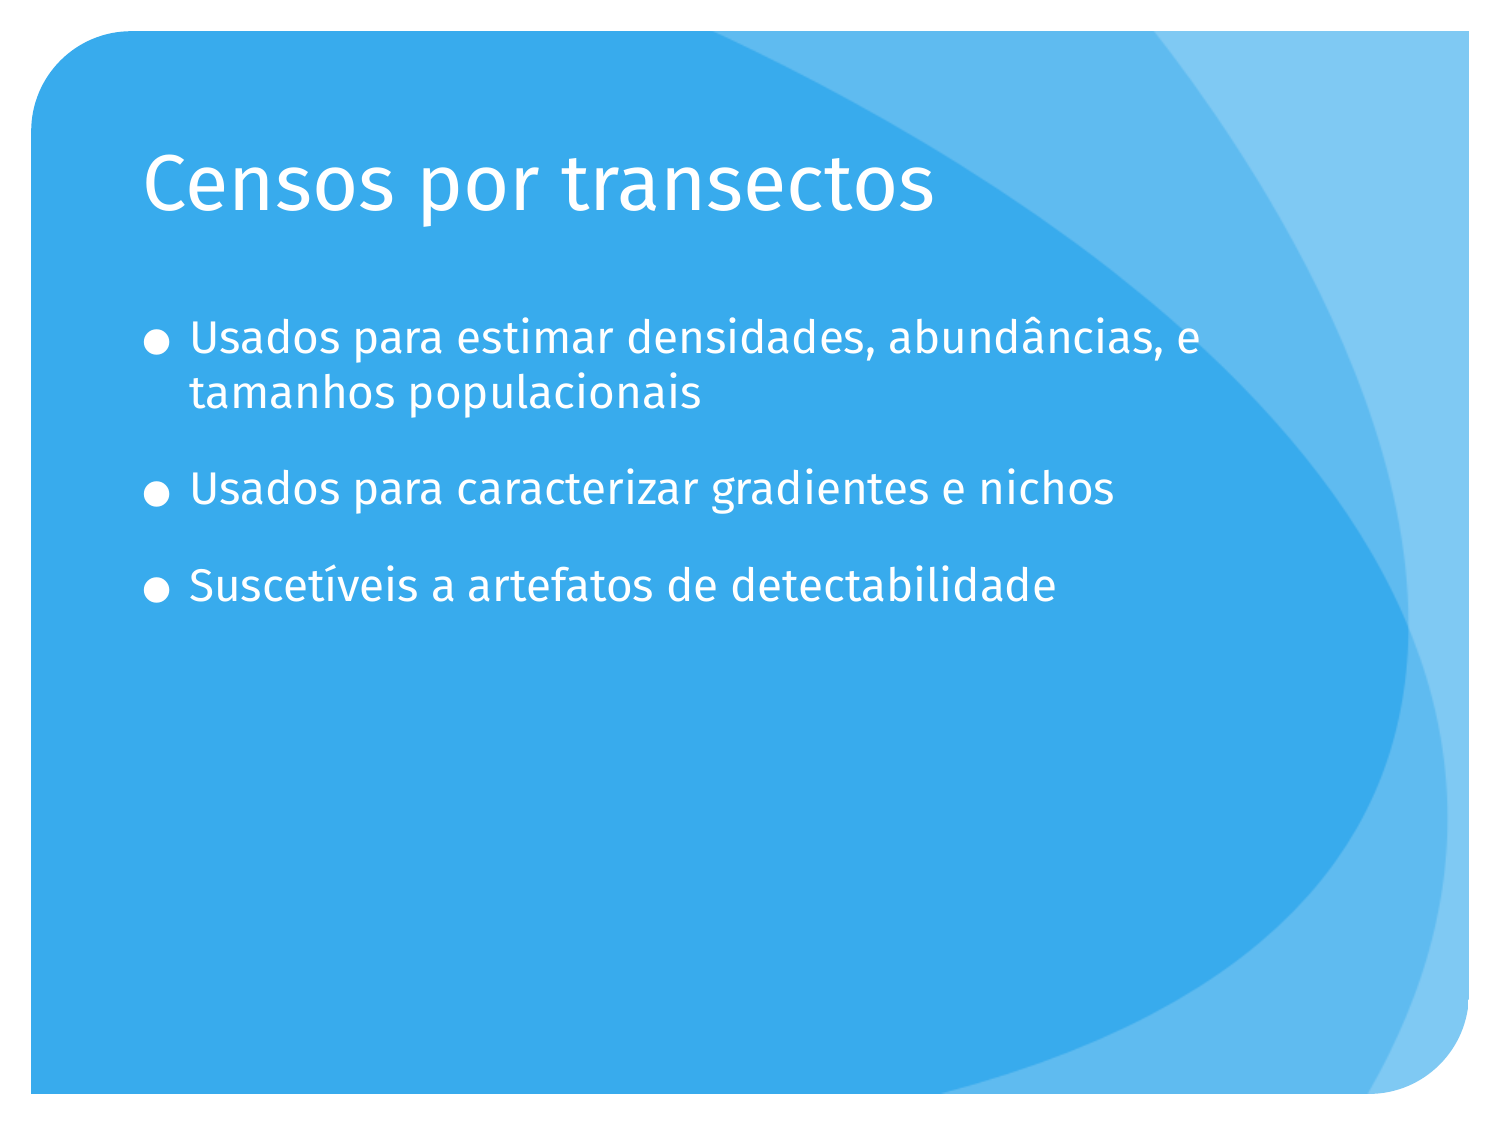

# Censos por transectos
Usados para estimar densidades, abundâncias, e tamanhos populacionais
Usados para caracterizar gradientes e nichos
Suscetíveis a artefatos de detectabilidade